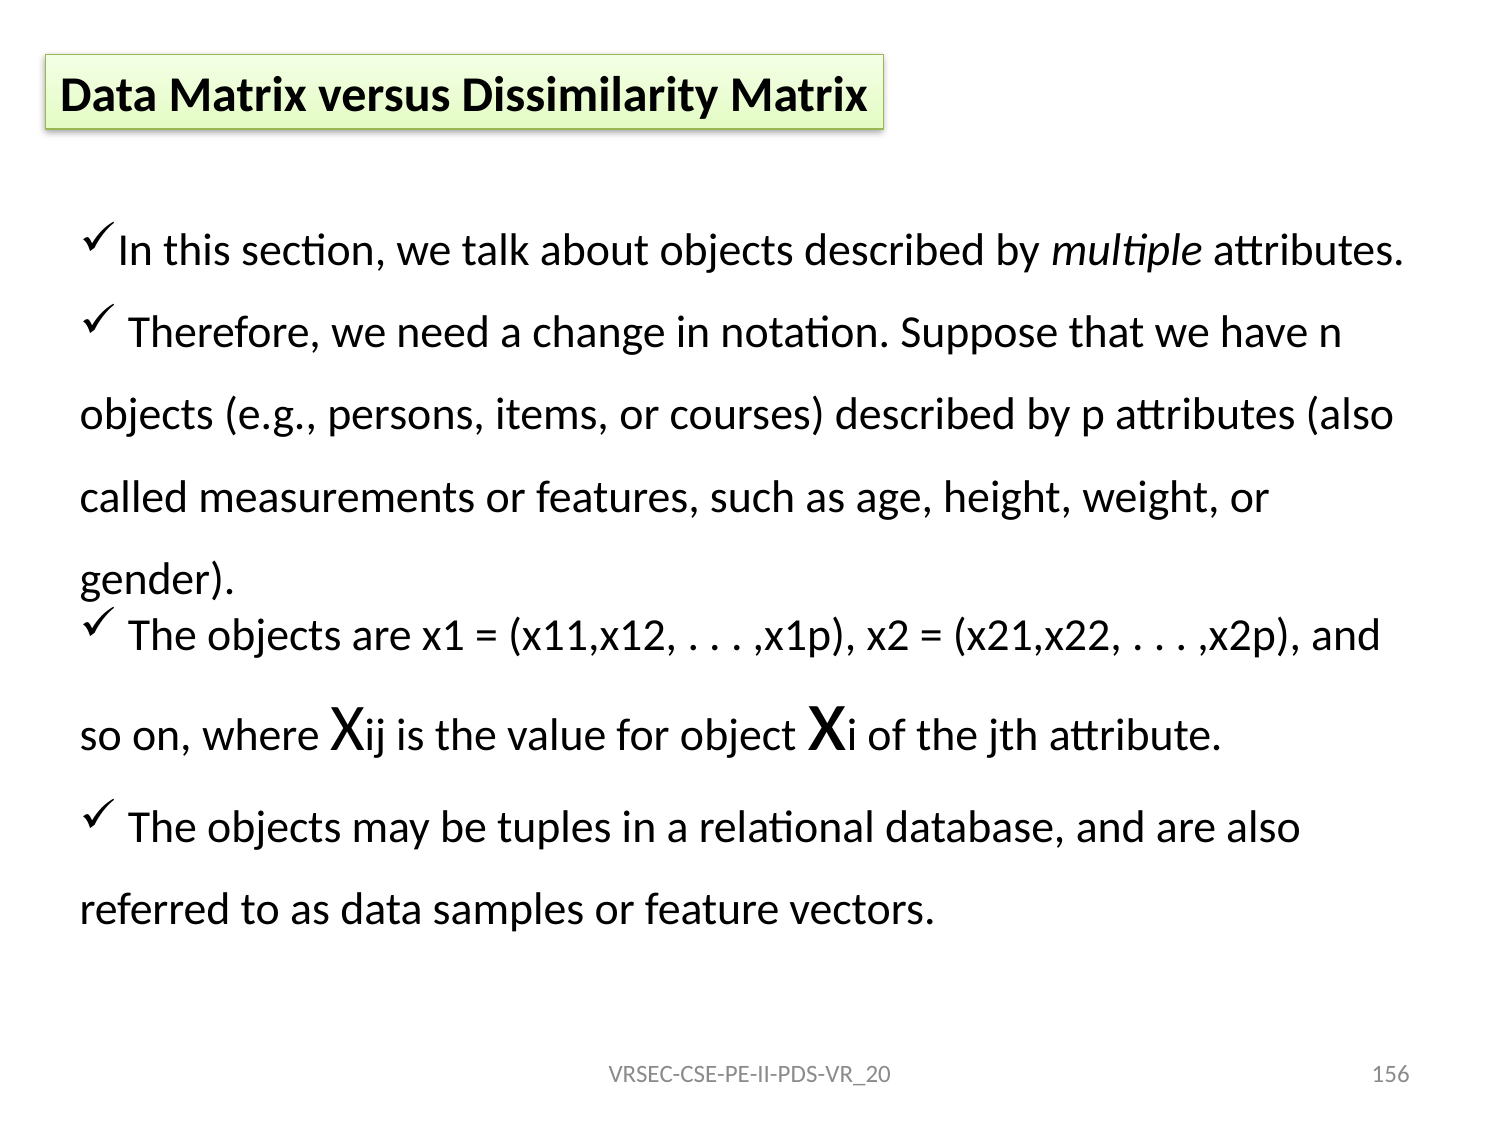

Data Matrix versus Dissimilarity Matrix
In this section, we talk about objects described by multiple attributes.
 Therefore, we need a change in notation. Suppose that we have n objects (e.g., persons, items, or courses) described by p attributes (also called measurements or features, such as age, height, weight, or gender).
 The objects are x1 = (x11,x12, . . . ,x1p), x2 = (x21,x22, . . . ,x2p), and so on, where Xij is the value for object xi of the jth attribute.
 The objects may be tuples in a relational database, and are also referred to as data samples or feature vectors.
VRSEC-CSE-PE-II-PDS-VR_20
156